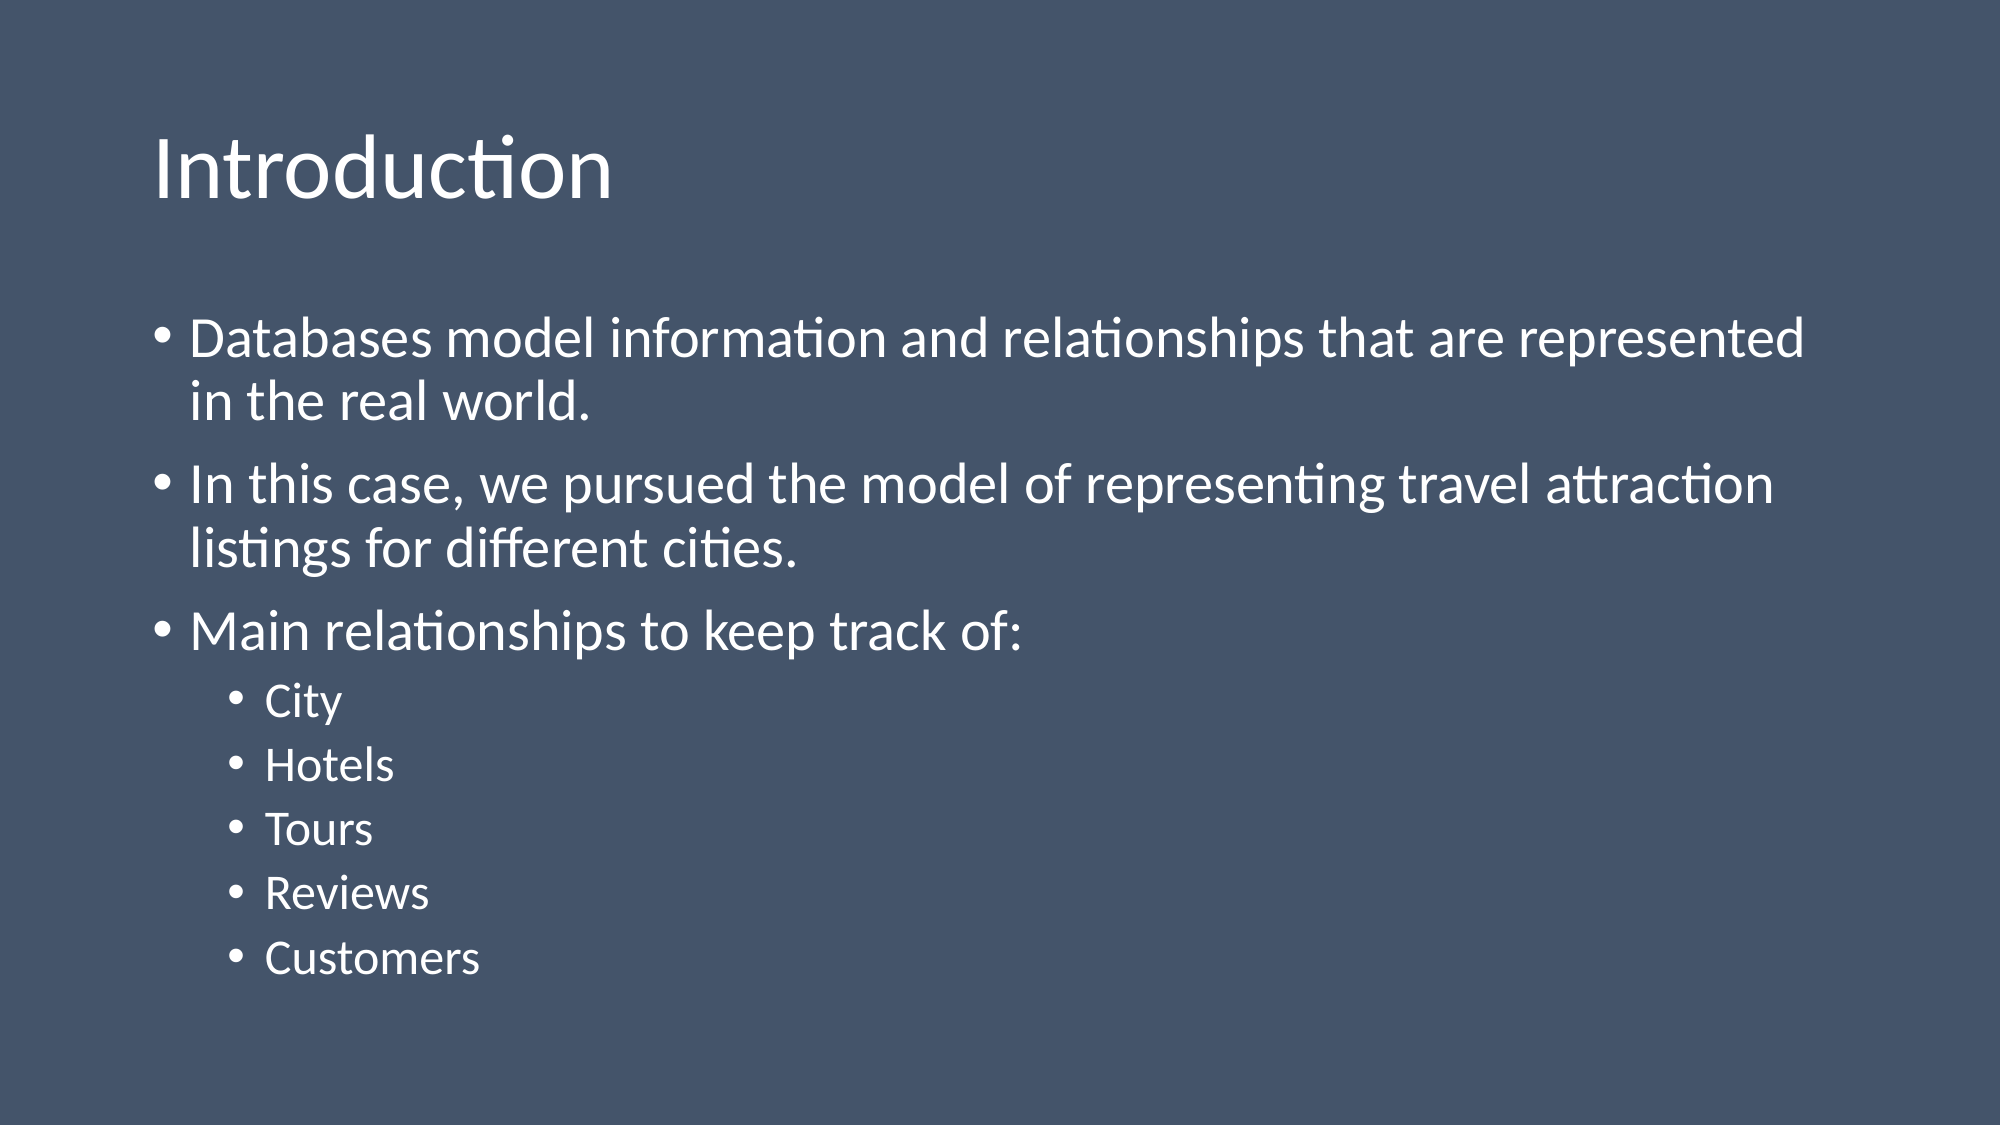

# Introduction
Databases model information and relationships that are represented in the real world.
In this case, we pursued the model of representing travel attraction listings for different cities.
Main relationships to keep track of:
City
Hotels
Tours
Reviews
Customers